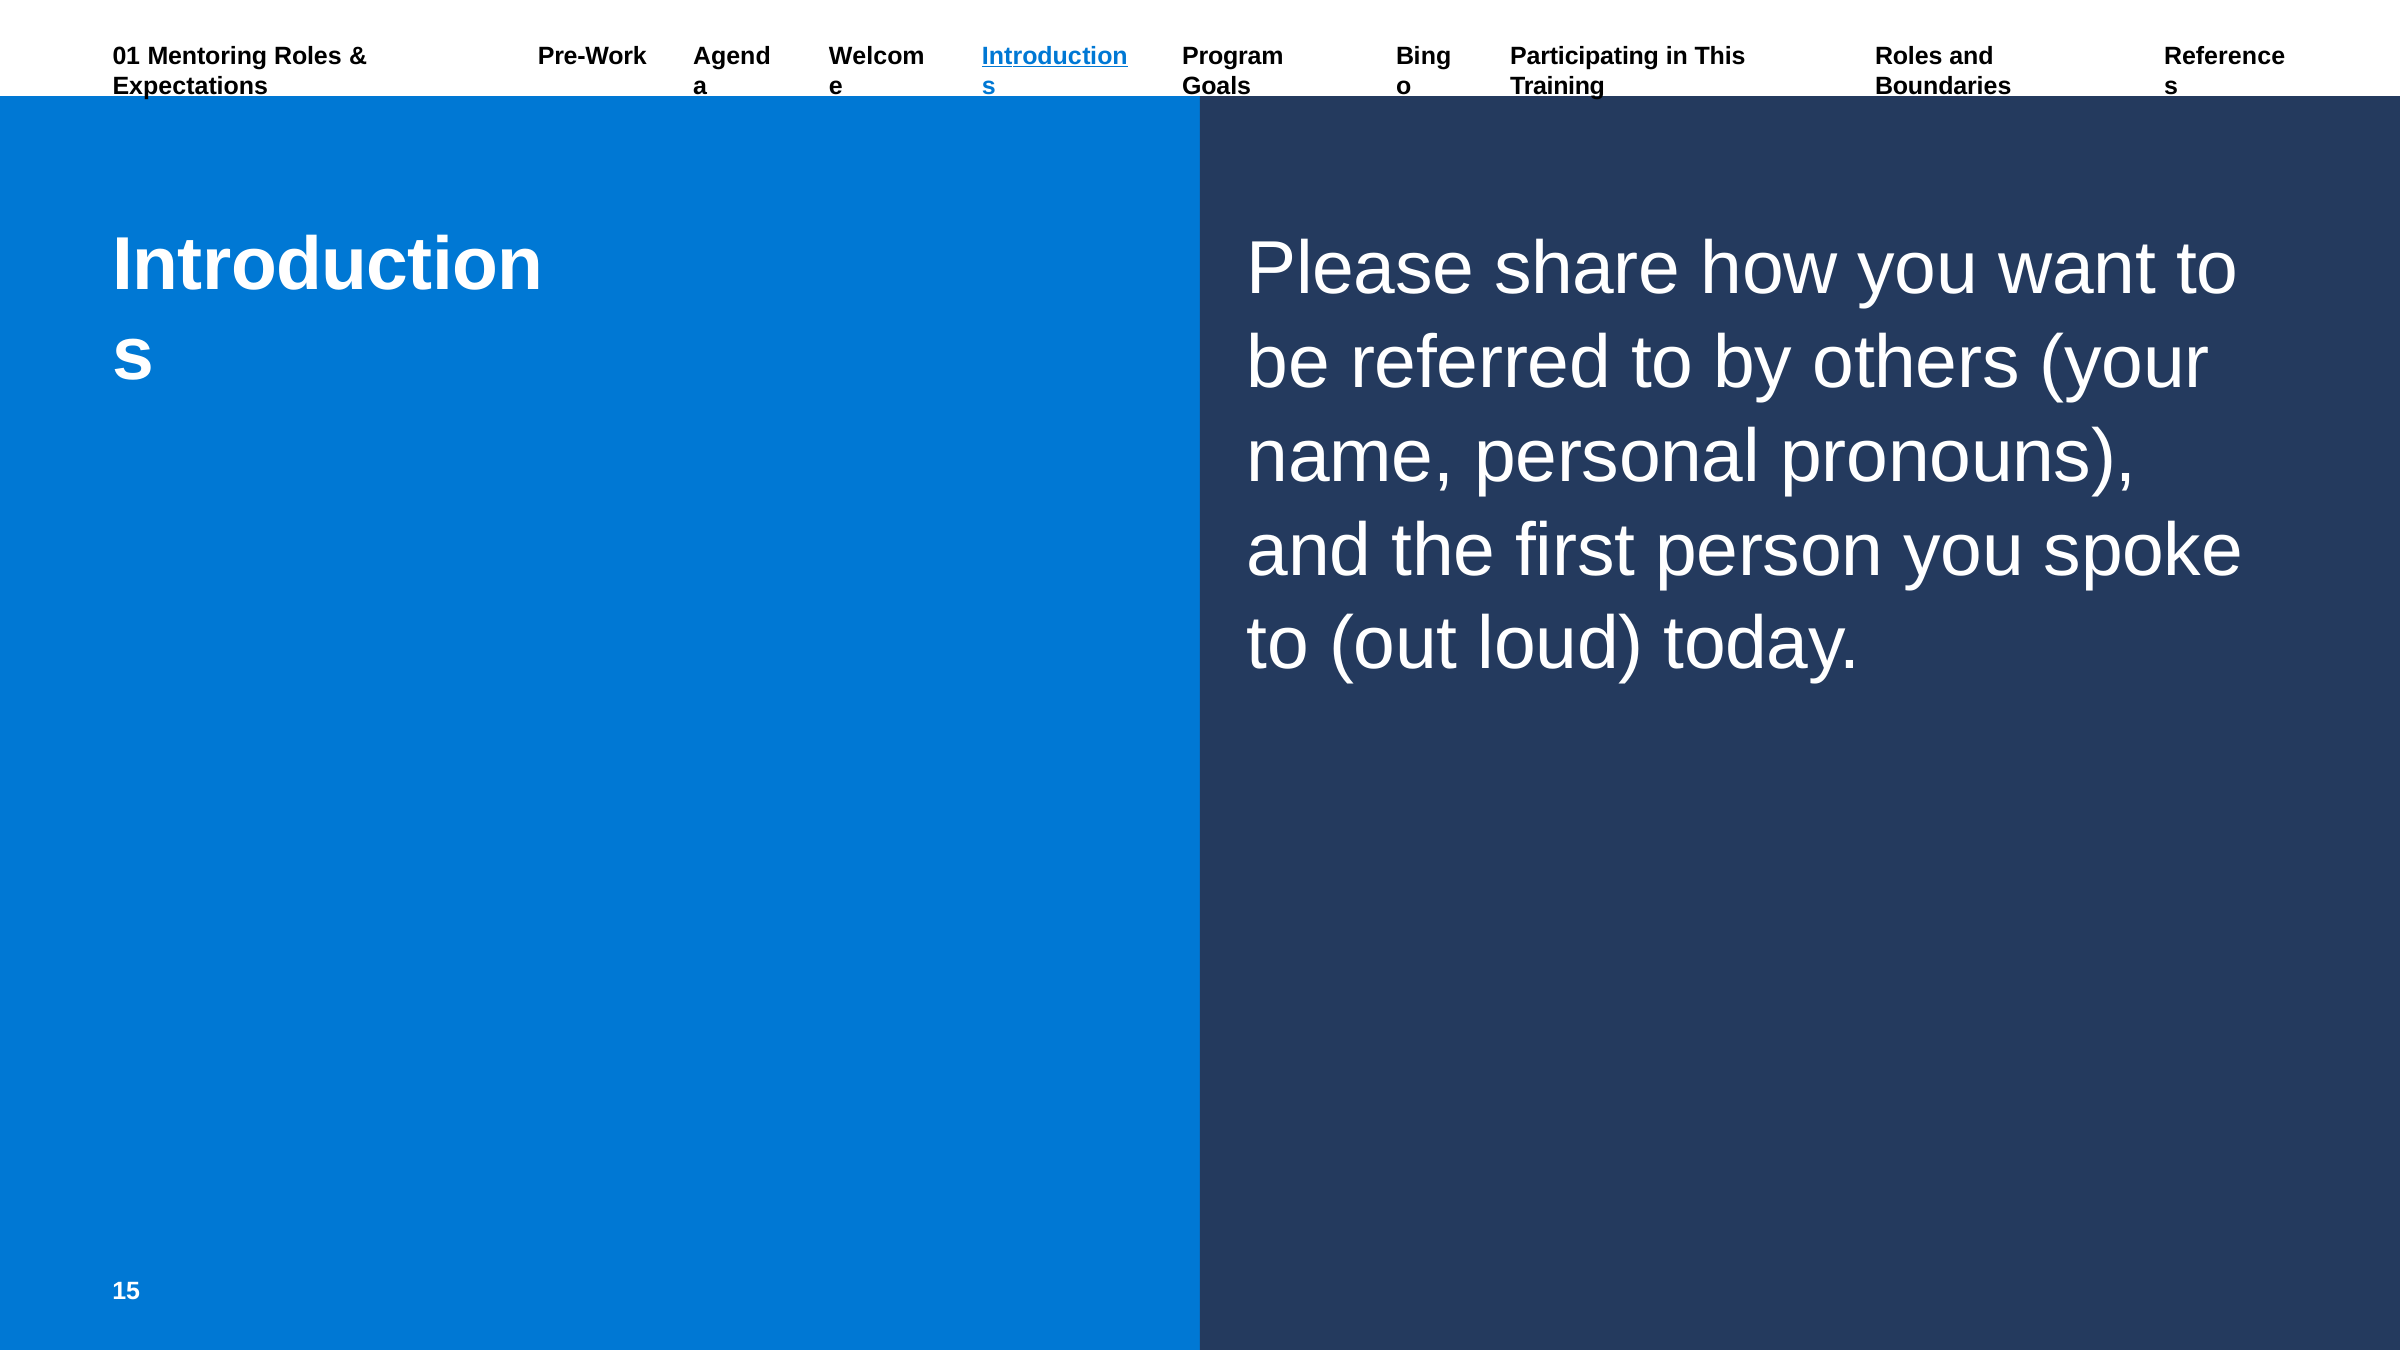

01 Mentoring Roles & Expectations
Pre-Work
Agenda
Welcome
Introductions
Program Goals
Bingo
Participating in This Training
Roles and Boundaries
References

Introductions
Please share how you want to be referred to by others (your name, personal pronouns), and the first person you spoke to (out loud) today.
15